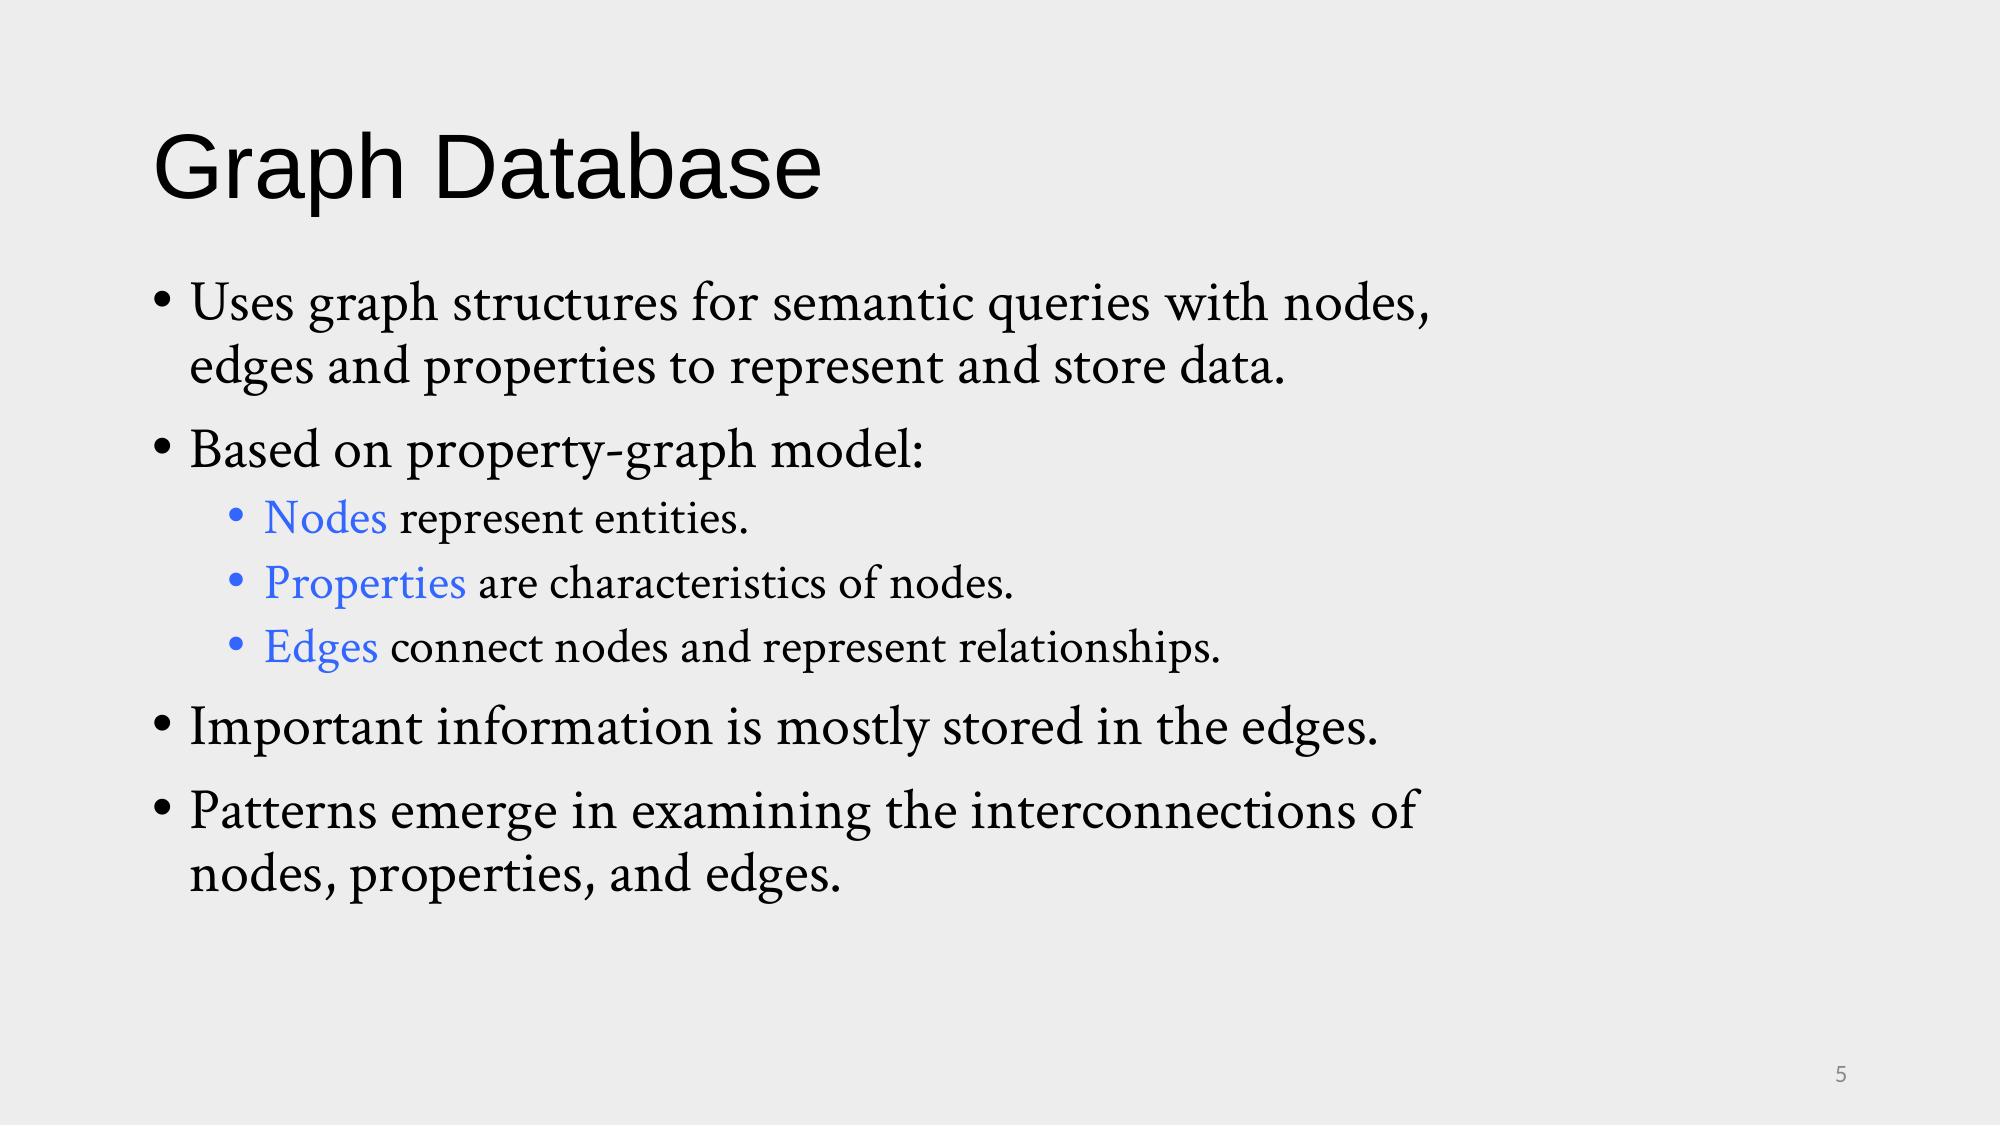

# Graph Database

Uses graph structures for semantic queries with nodes, edges and properties to represent and store data.
Based on property-graph model:
Nodes represent entities.
Properties are characteristics of nodes.
Edges connect nodes and represent relationships.
Important information is mostly stored in the edges.
Patterns emerge in examining the interconnections of nodes, properties, and edges.

5